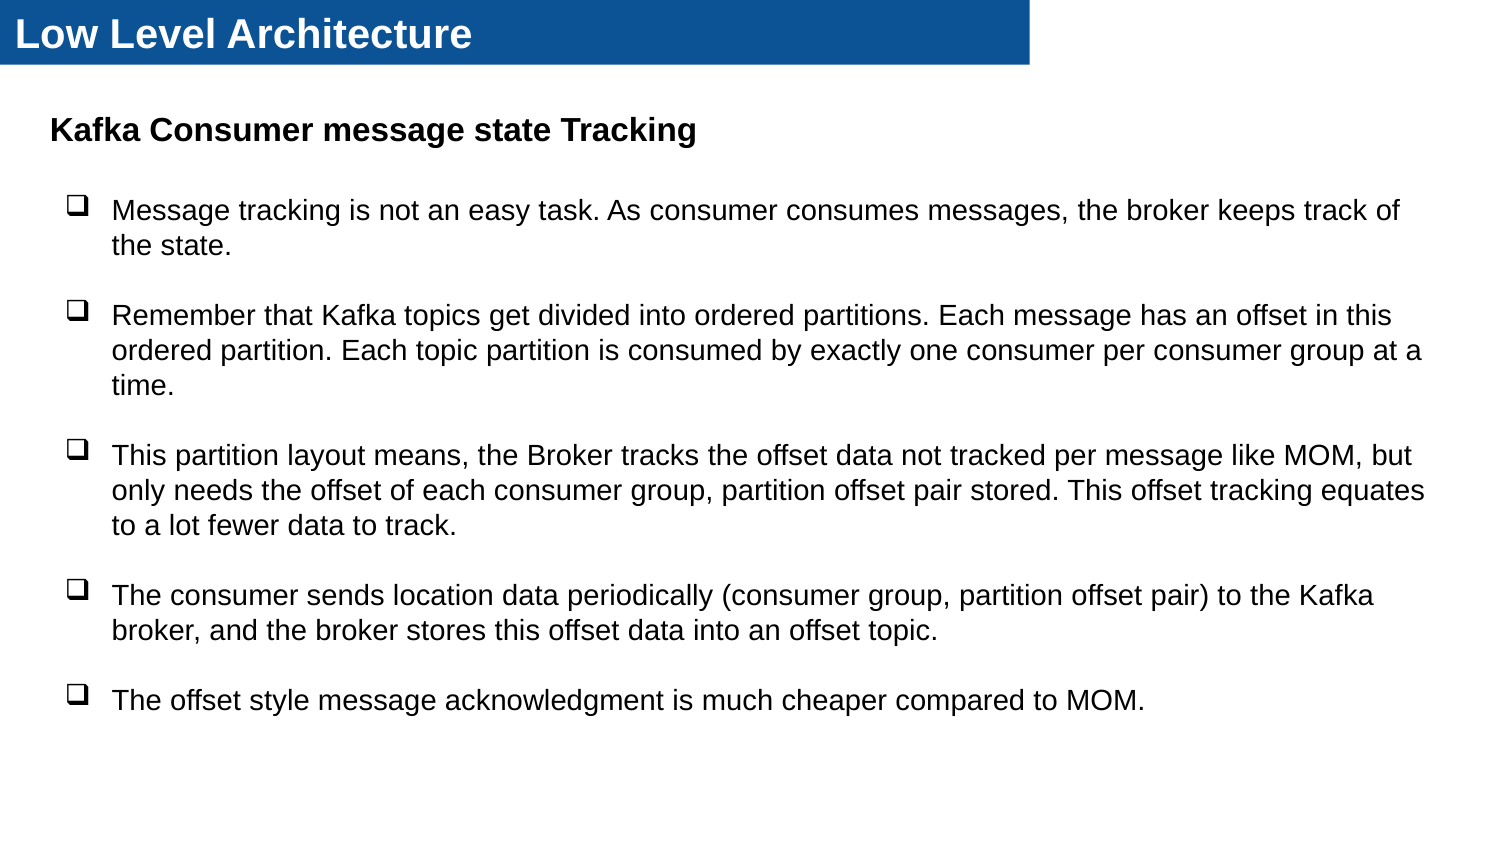

Low Level Architecture

Kafka Consumer message state Tracking
Message tracking is not an easy task. As consumer consumes messages, the broker keeps track of the state.

Remember that Kafka topics get divided into ordered partitions. Each message has an offset in this ordered partition. Each topic partition is consumed by exactly one consumer per consumer group at a time.

This partition layout means, the Broker tracks the offset data not tracked per message like MOM, but only needs the offset of each consumer group, partition offset pair stored. This offset tracking equates to a lot fewer data to track.

The consumer sends location data periodically (consumer group, partition offset pair) to the Kafka broker, and the broker stores this offset data into an offset topic.

The offset style message acknowledgment is much cheaper compared to MOM.